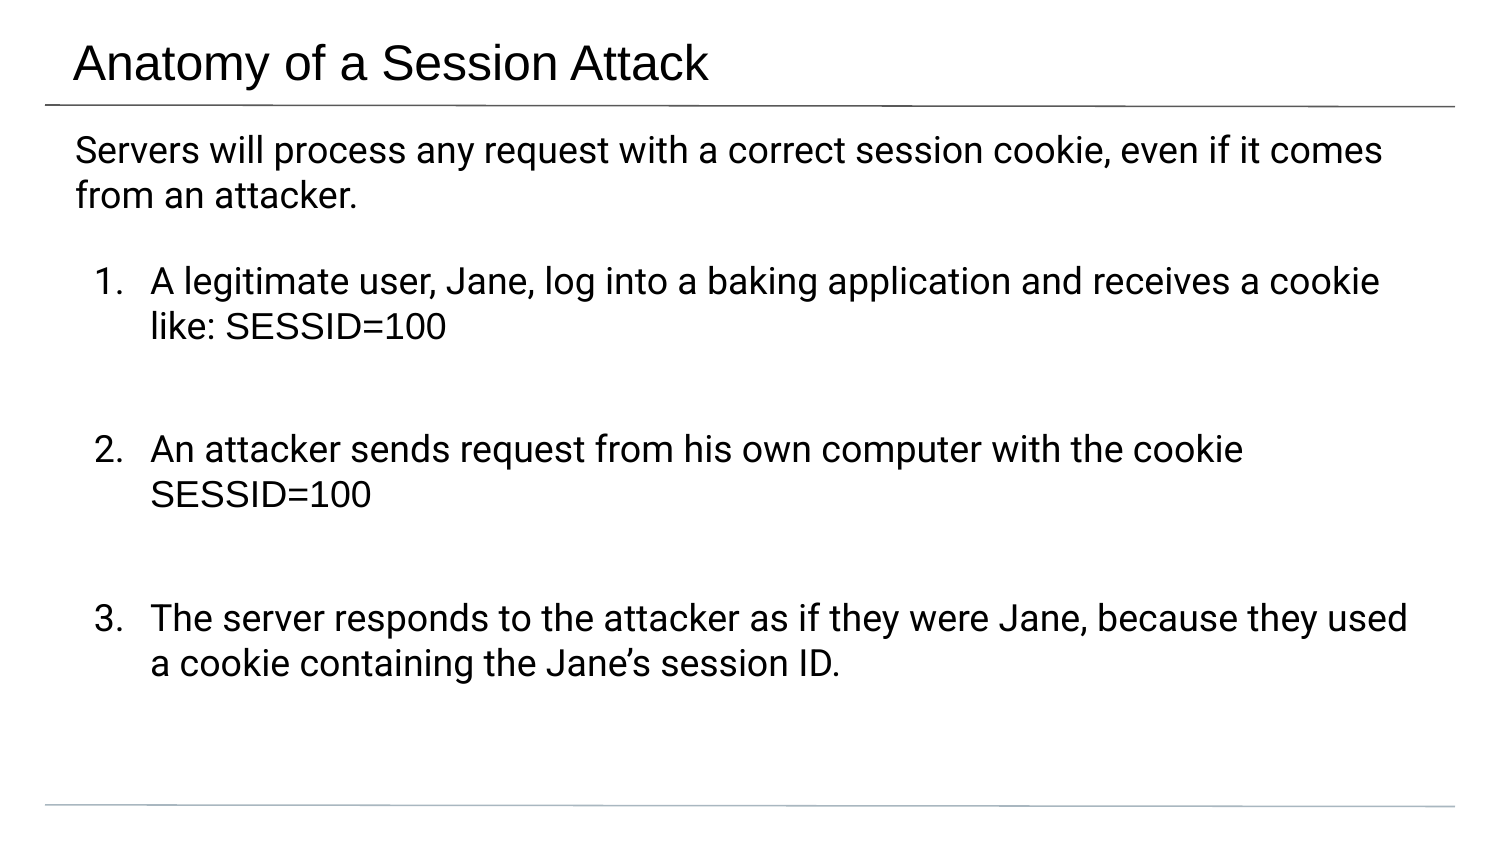

# Anatomy of a Session Attack
Servers will process any request with a correct session cookie, even if it comes from an attacker.
A legitimate user, Jane, log into a baking application and receives a cookie like: SESSID=100

An attacker sends request from his own computer with the cookie SESSID=100

The server responds to the attacker as if they were Jane, because they used a cookie containing the Jane’s session ID.